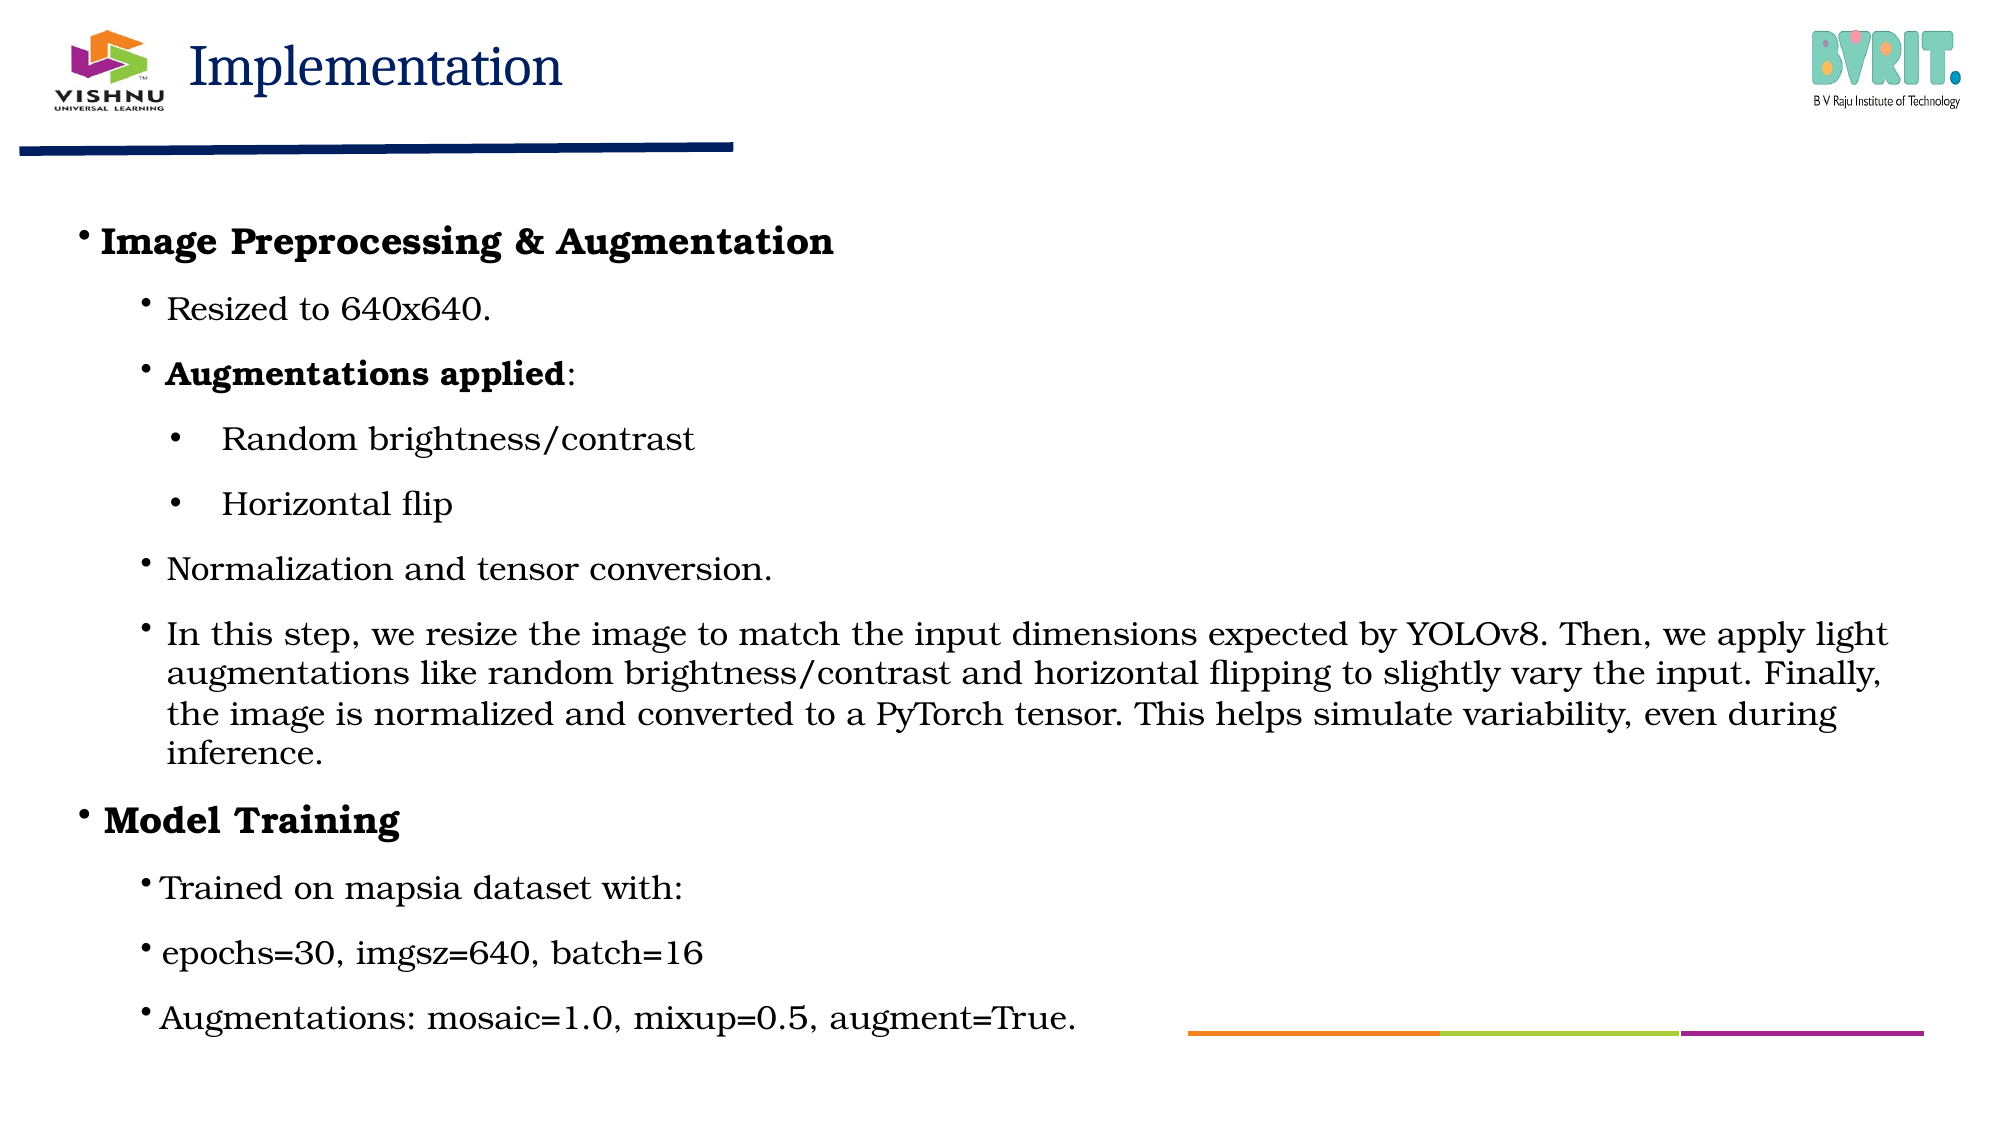

Implementation
Image Preprocessing & Augmentation
Resized to 640x640.
Augmentations applied:
Random brightness/contrast
Horizontal flip
Normalization and tensor conversion.
In this step, we resize the image to match the input dimensions expected by YOLOv8. Then, we apply light augmentations like random brightness/contrast and horizontal flipping to slightly vary the input. Finally, the image is normalized and converted to a PyTorch tensor. This helps simulate variability, even during inference.
Model Training
Trained on mapsia dataset with:
epochs=30, imgsz=640, batch=16
Augmentations: mosaic=1.0, mixup=0.5, augment=True.